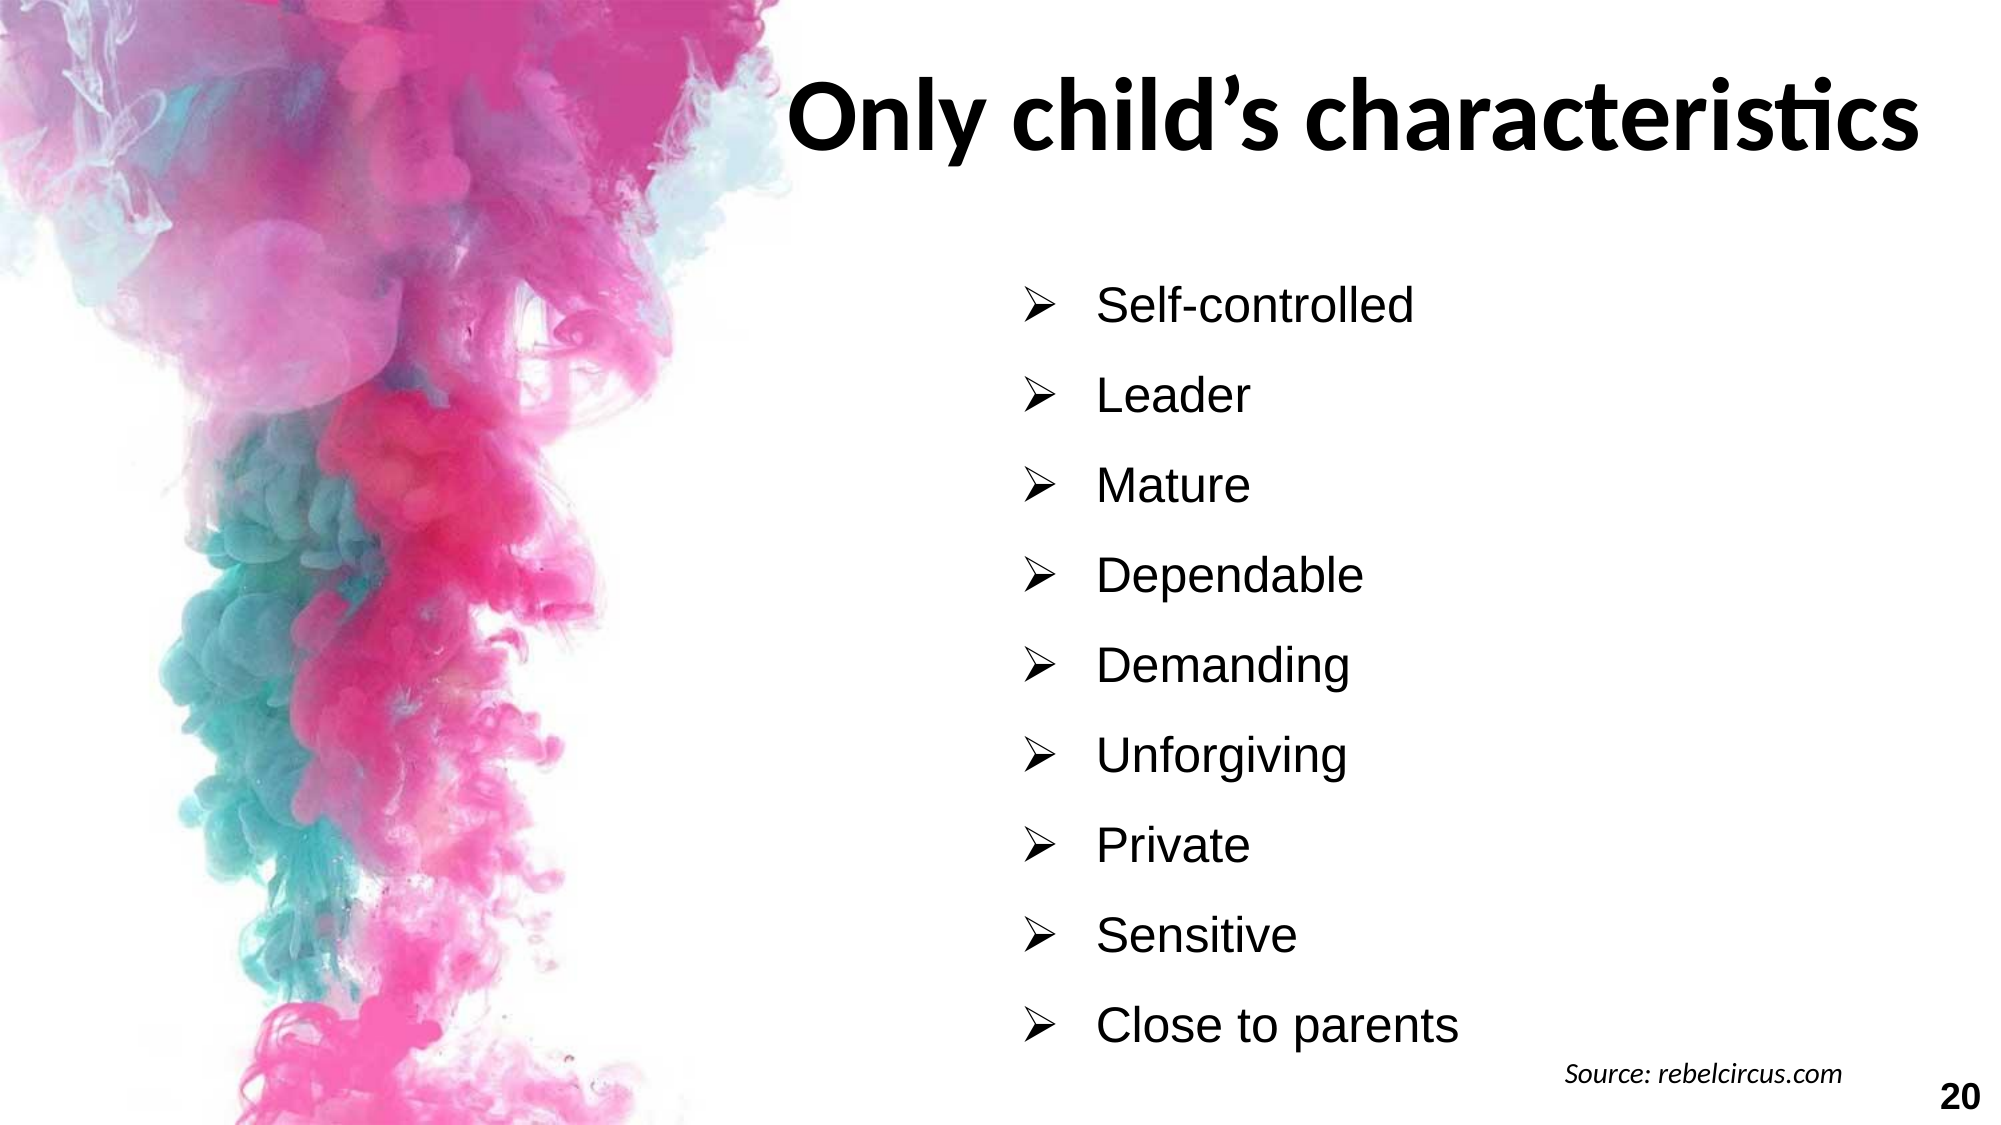

Only child’s characteristics
Self-controlled
Leader
Mature
Dependable
Demanding
Unforgiving
Private
Sensitive
Close to parents
Source: rebelcircus.com
20